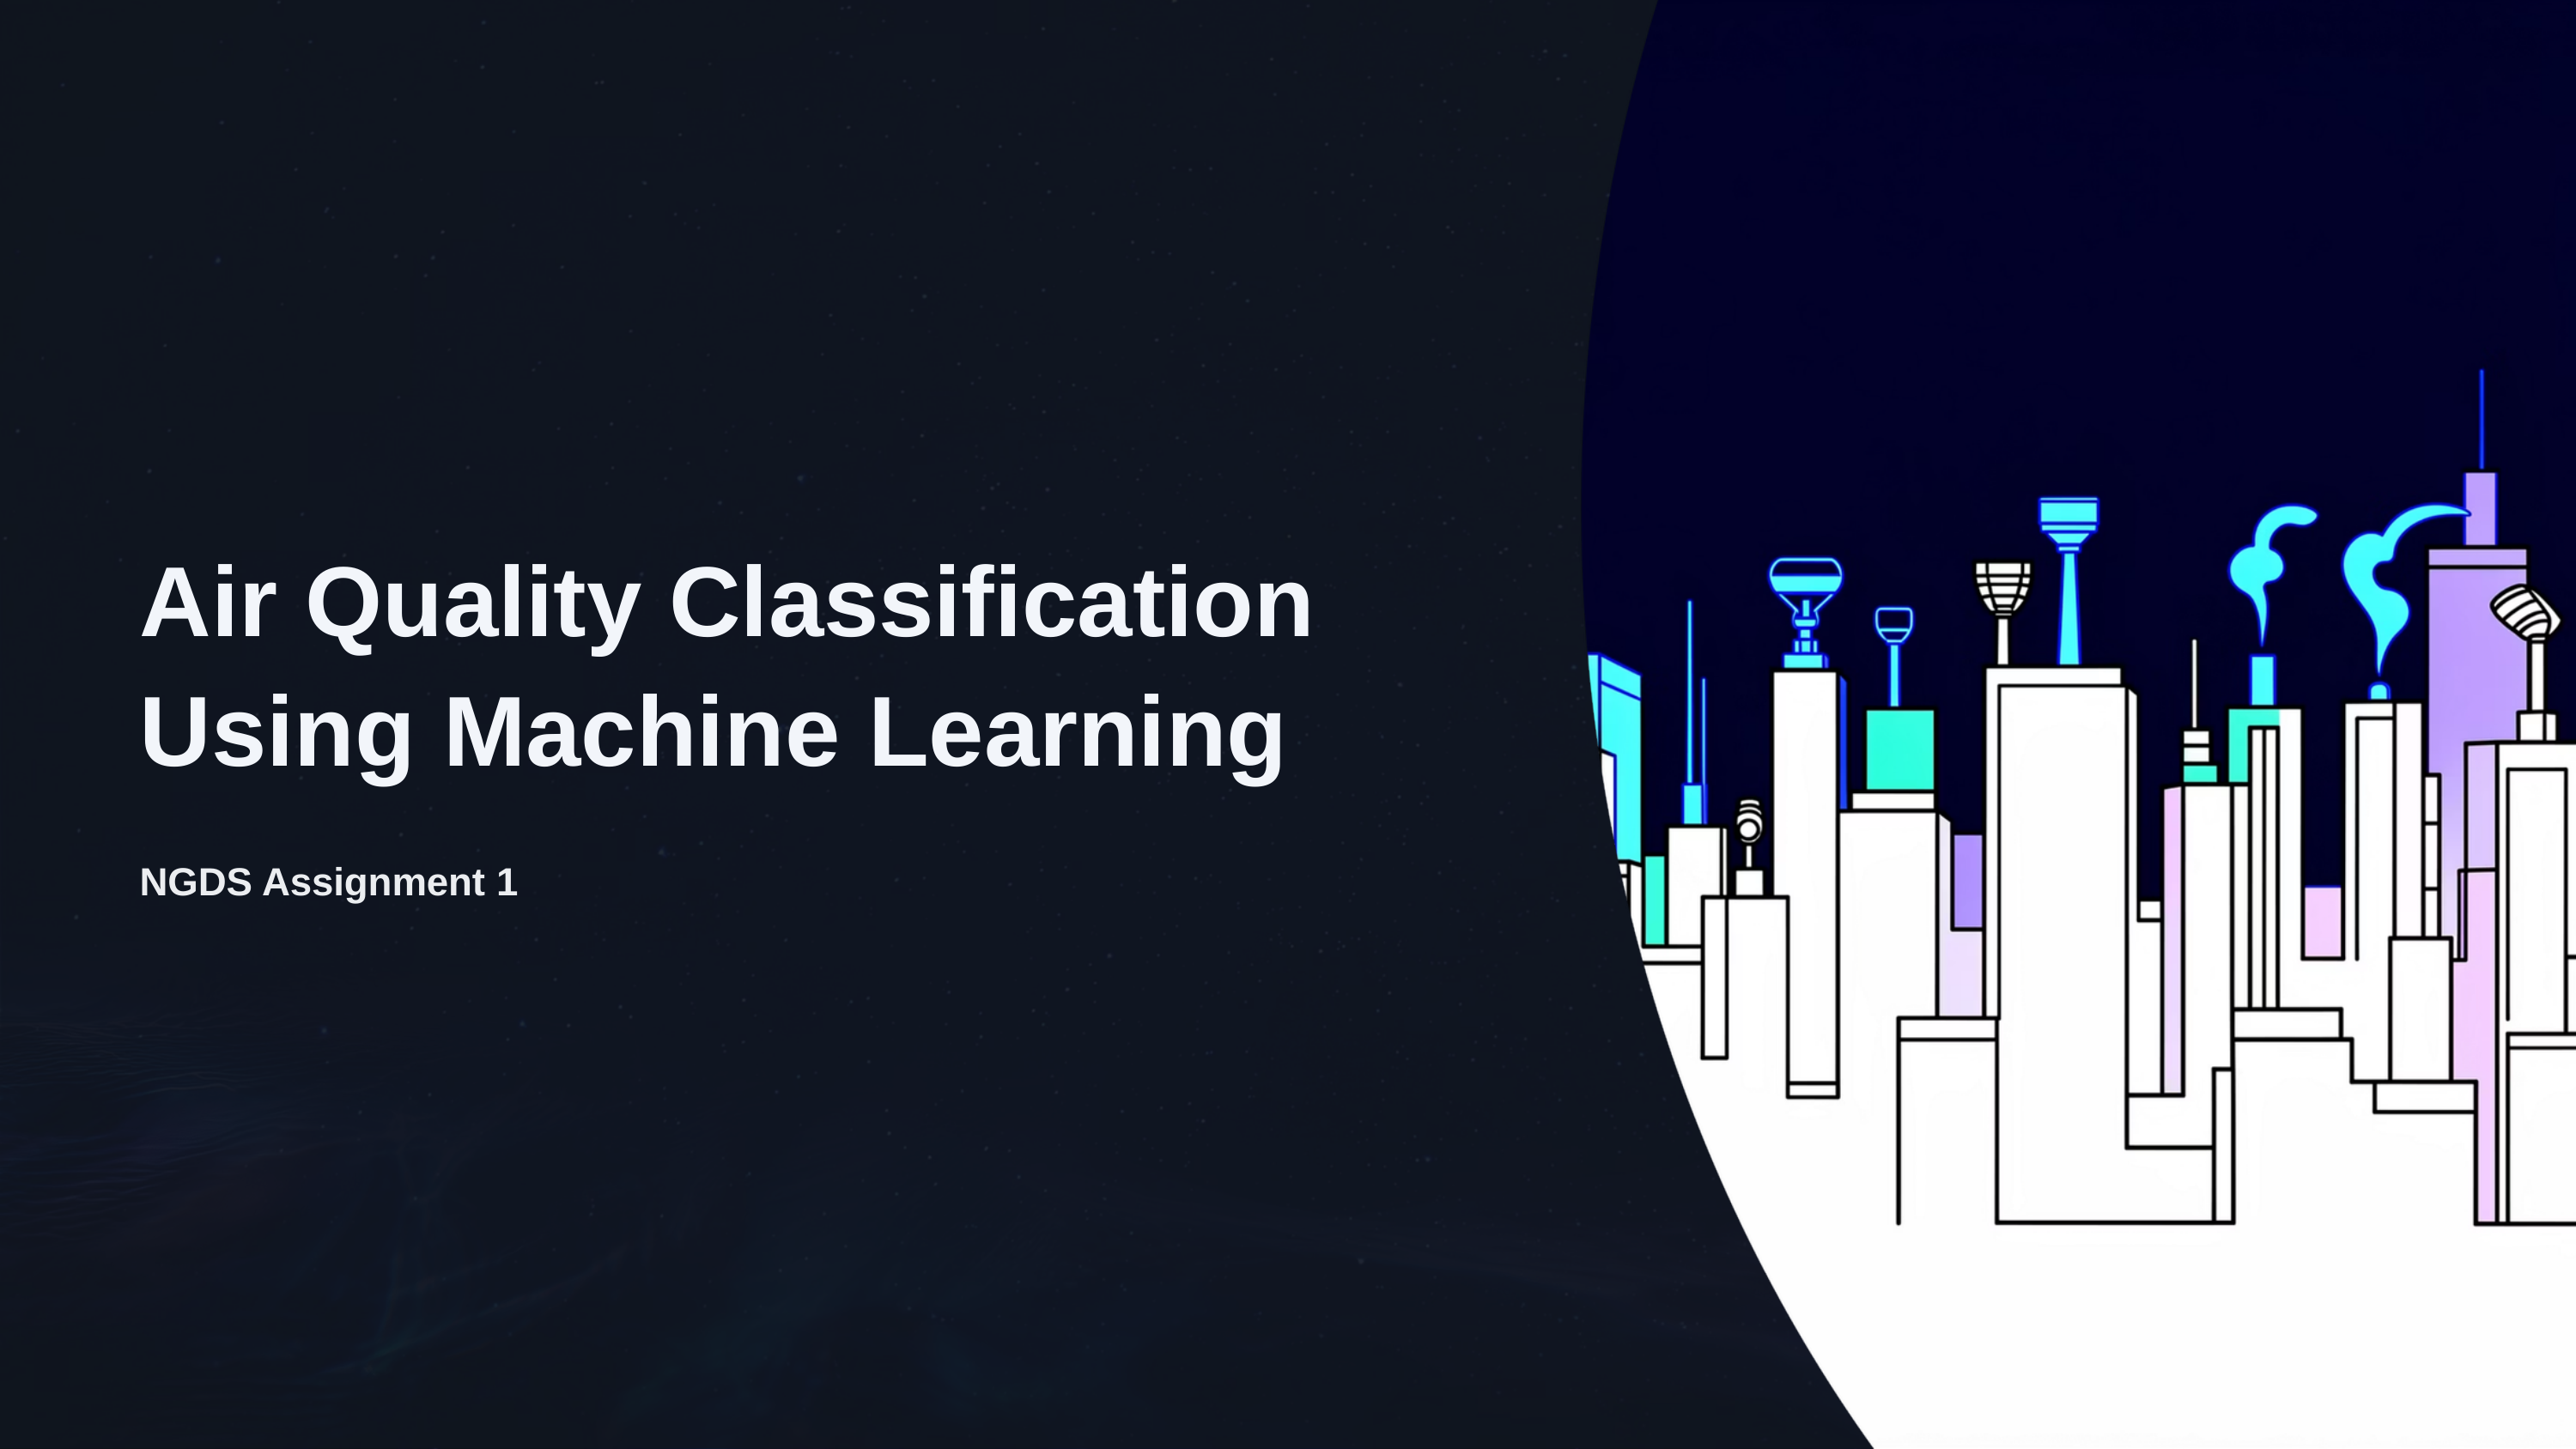

Air Quality Classification Using Machine Learning
NGDS Assignment 1